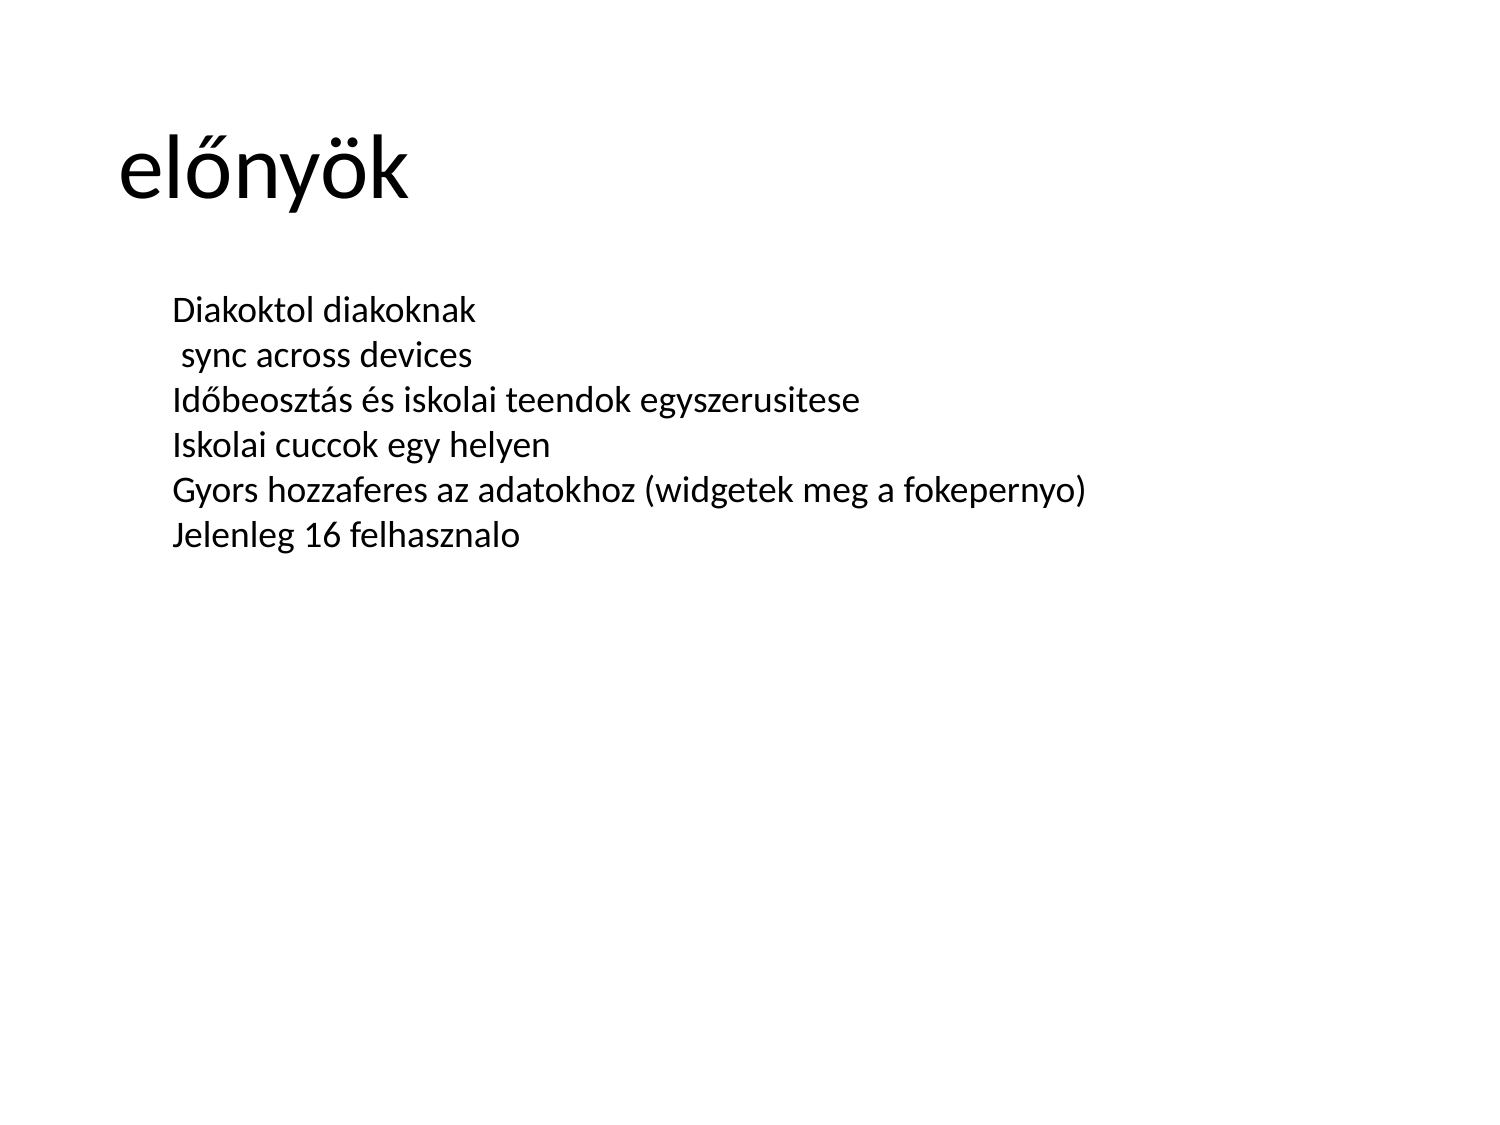

# előnyök
Diakoktol diakoknak
 sync across devices
Időbeosztás és iskolai teendok egyszerusitese
Iskolai cuccok egy helyen
Gyors hozzaferes az adatokhoz (widgetek meg a fokepernyo)
Jelenleg 16 felhasznalo